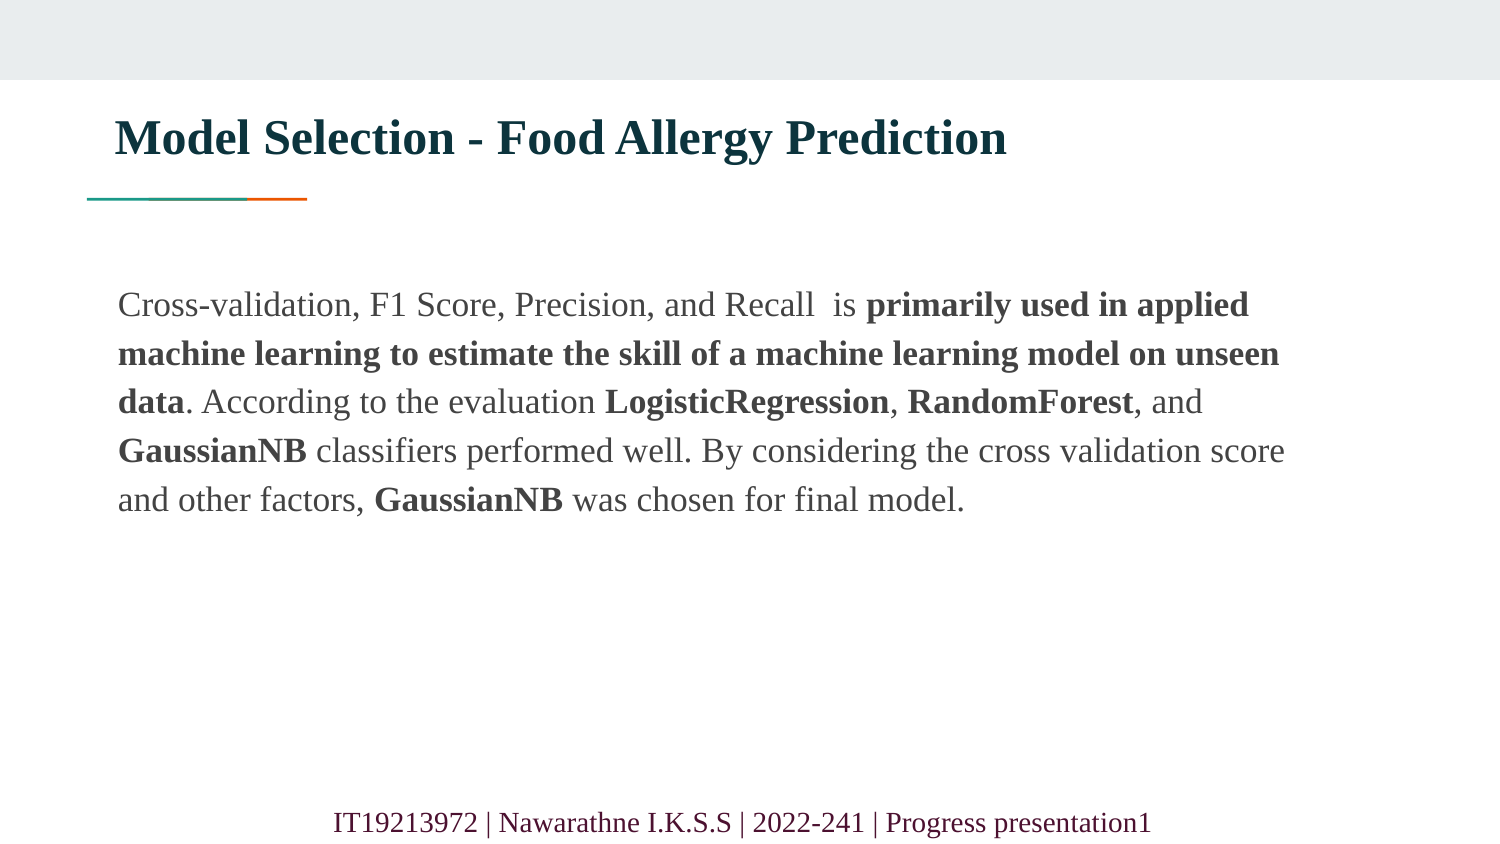

# Model Selection - Food Allergy Prediction
Cross-validation, F1 Score, Precision, and Recall  is primarily used in applied machine learning to estimate the skill of a machine learning model on unseen data. According to the evaluation LogisticRegression, RandomForest, and GaussianNB classifiers performed well. By considering the cross validation score and other factors, GaussianNB was chosen for final model.
IT19213972 | Nawarathne I.K.S.S | 2022-241 | Progress presentation1